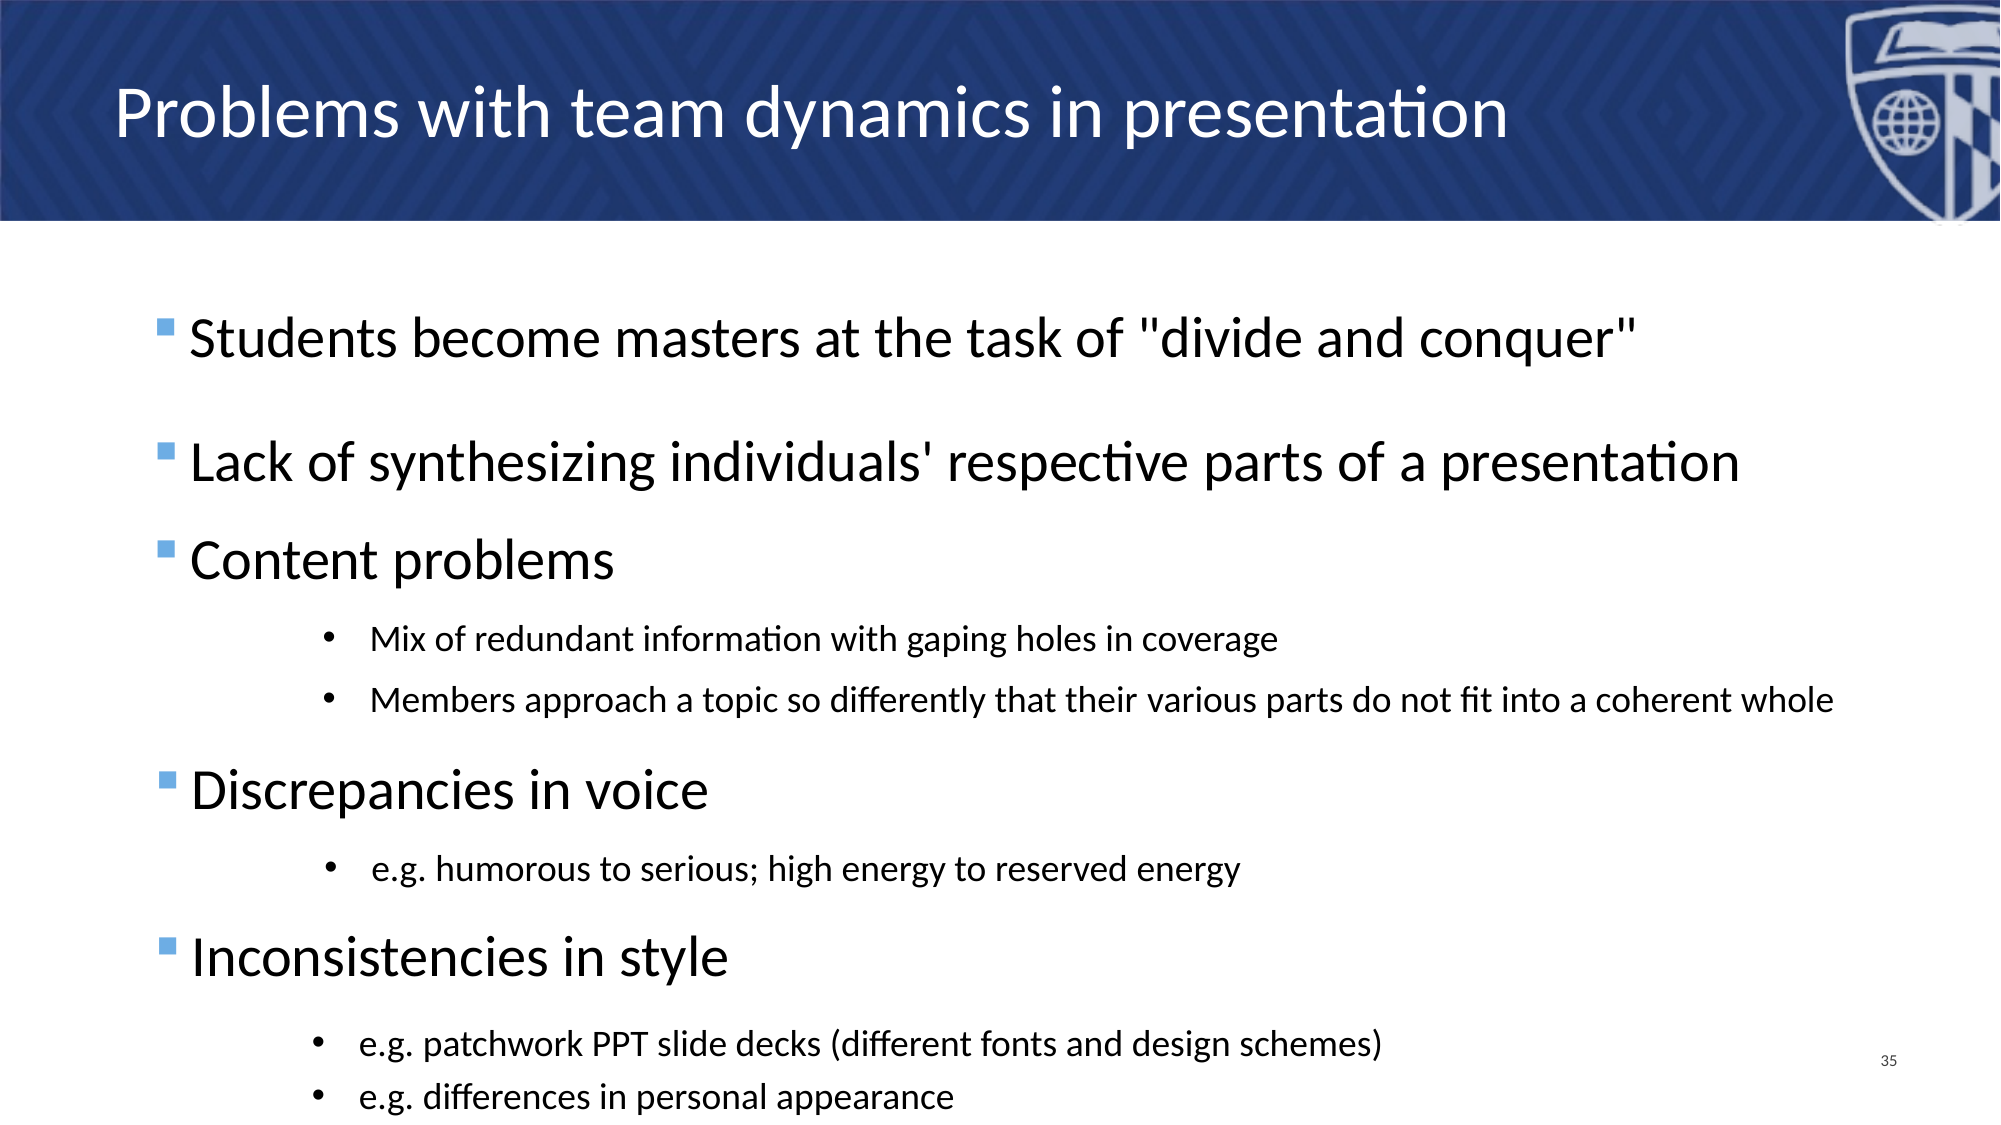

# Problems with team dynamics in presentation
Students become masters at the task of "divide and conquer"
Lack of synthesizing individuals' respective parts of a presentation
Content problems
Mix of redundant information with gaping holes in coverage
Members approach a topic so differently that their various parts do not fit into a coherent whole
Discrepancies in voice
e.g. humorous to serious; high energy to reserved energy
Inconsistencies in style
e.g. patchwork PPT slide decks (different fonts and design schemes)

35
e.g. differences in personal appearance